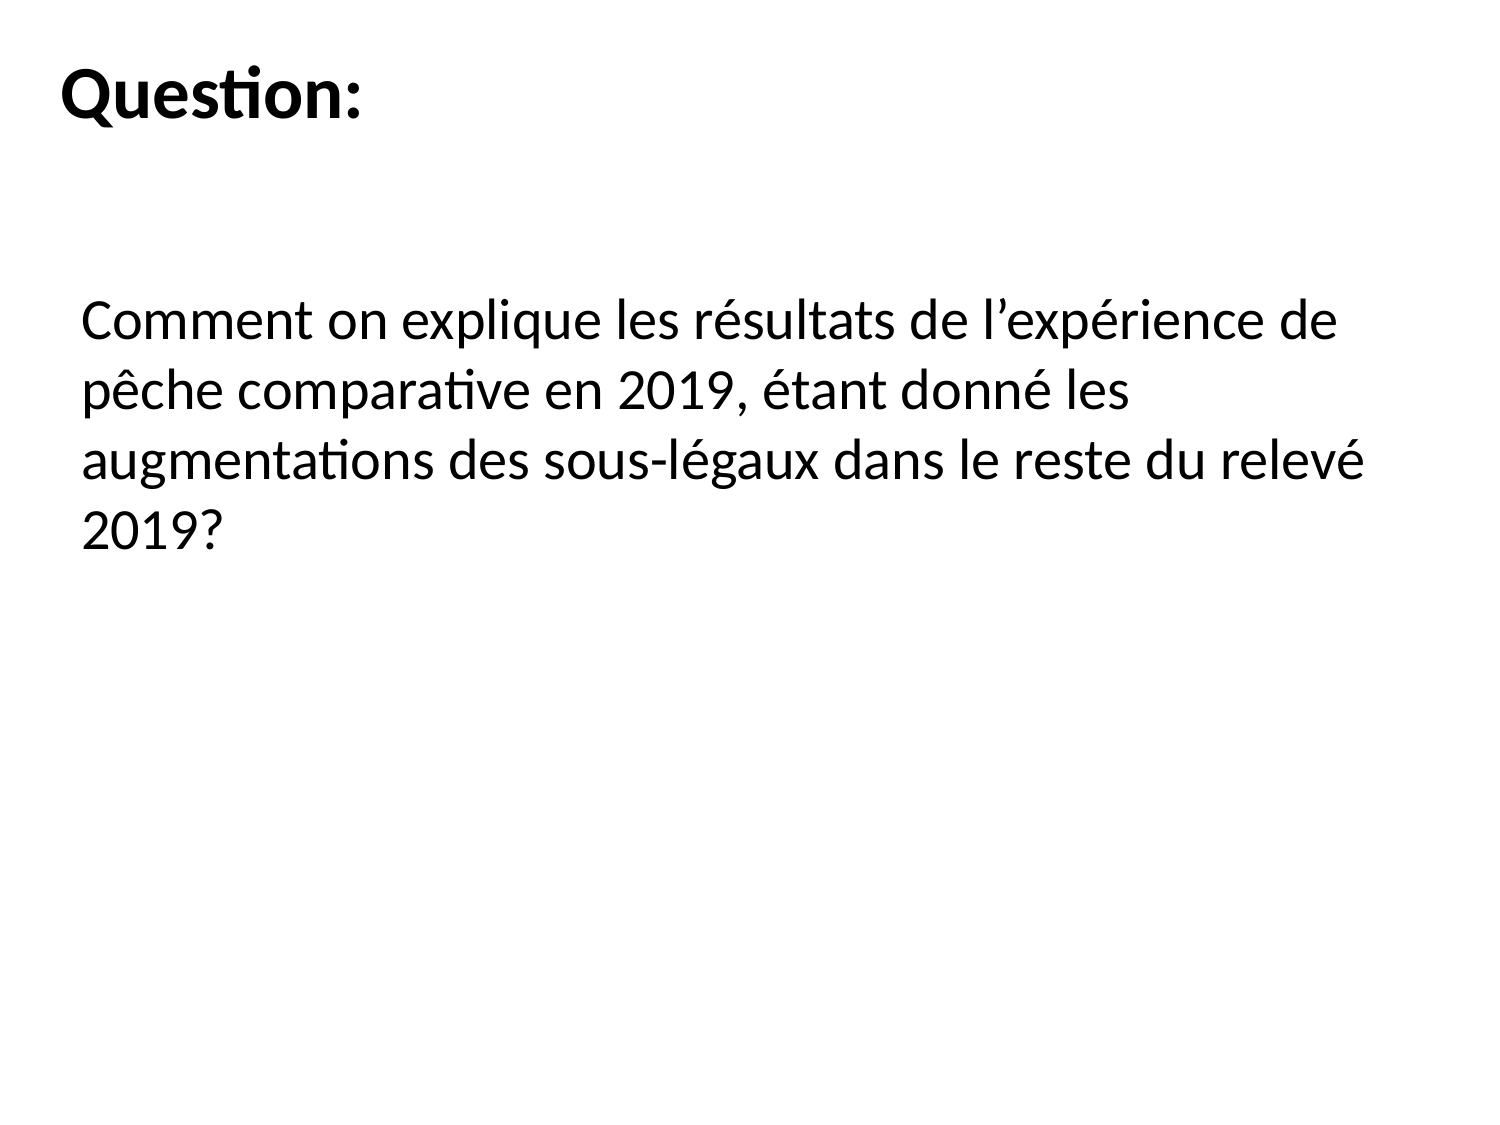

Question:
# Comment on explique les résultats de l’expérience de pêche comparative en 2019, étant donné les augmentations des sous-légaux dans le reste du relevé 2019?